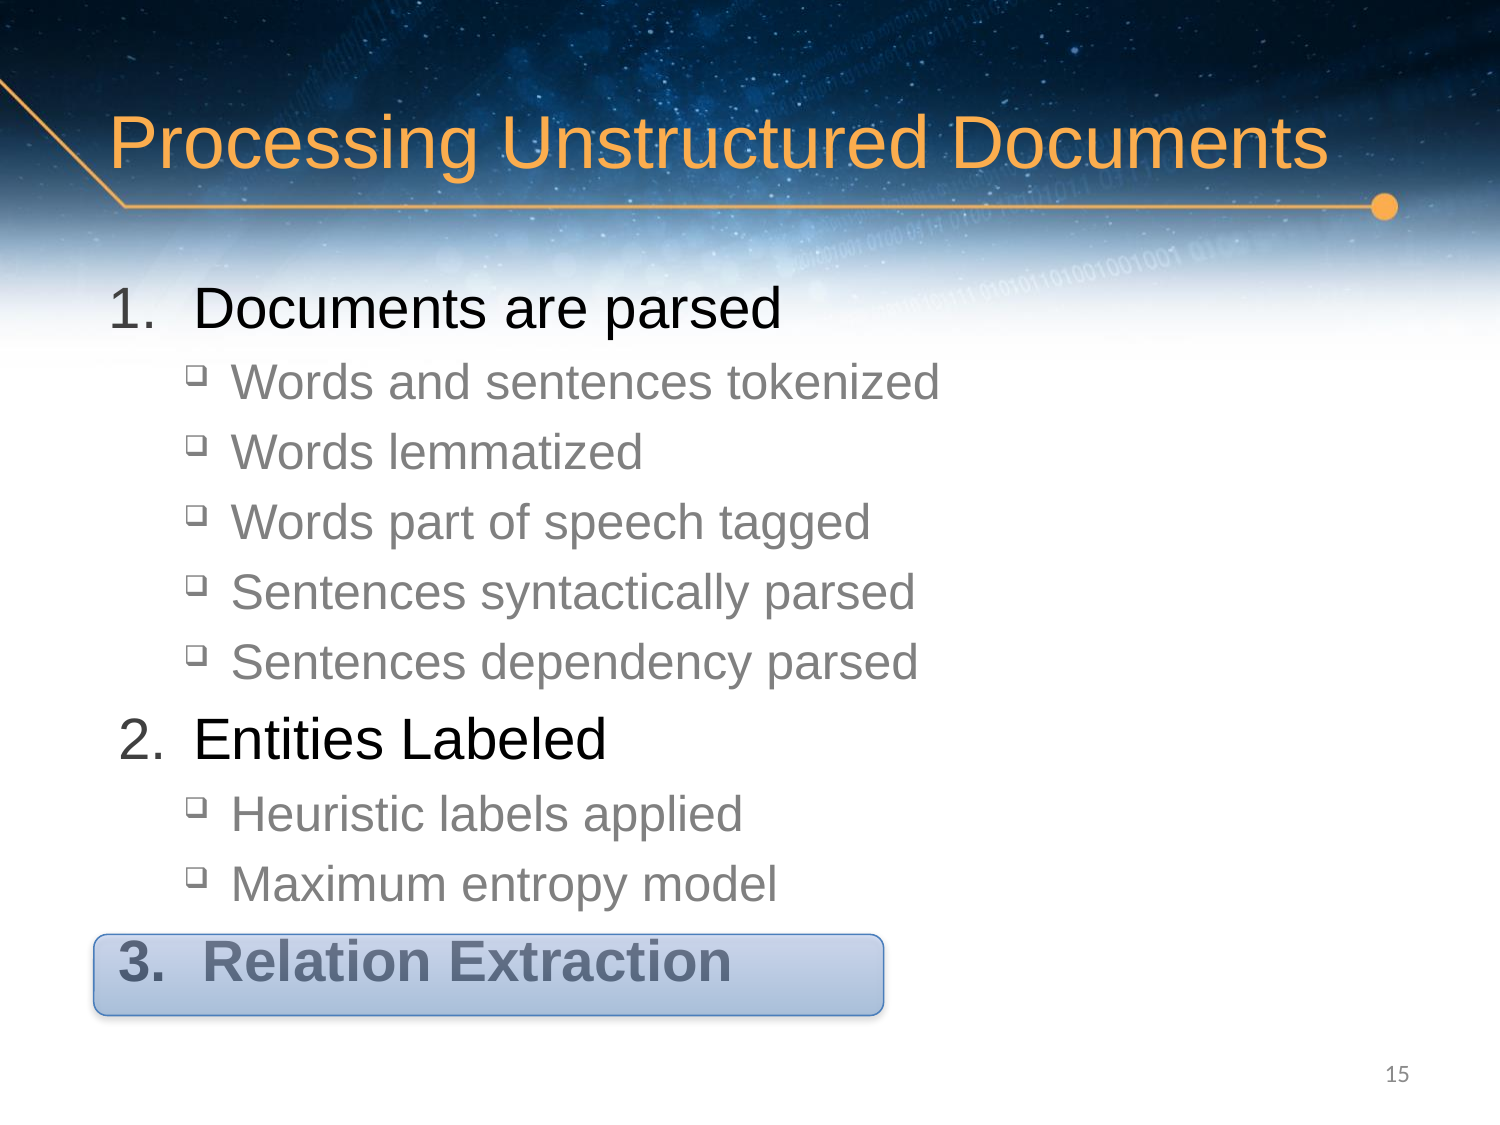

# Processing Unstructured Documents
Documents are parsed
Words and sentences tokenized
Words lemmatized
Words part of speech tagged
Sentences syntactically parsed
Sentences dependency parsed
Entities Labeled
Heuristic labels applied
Maximum entropy model
Relation Extraction

15